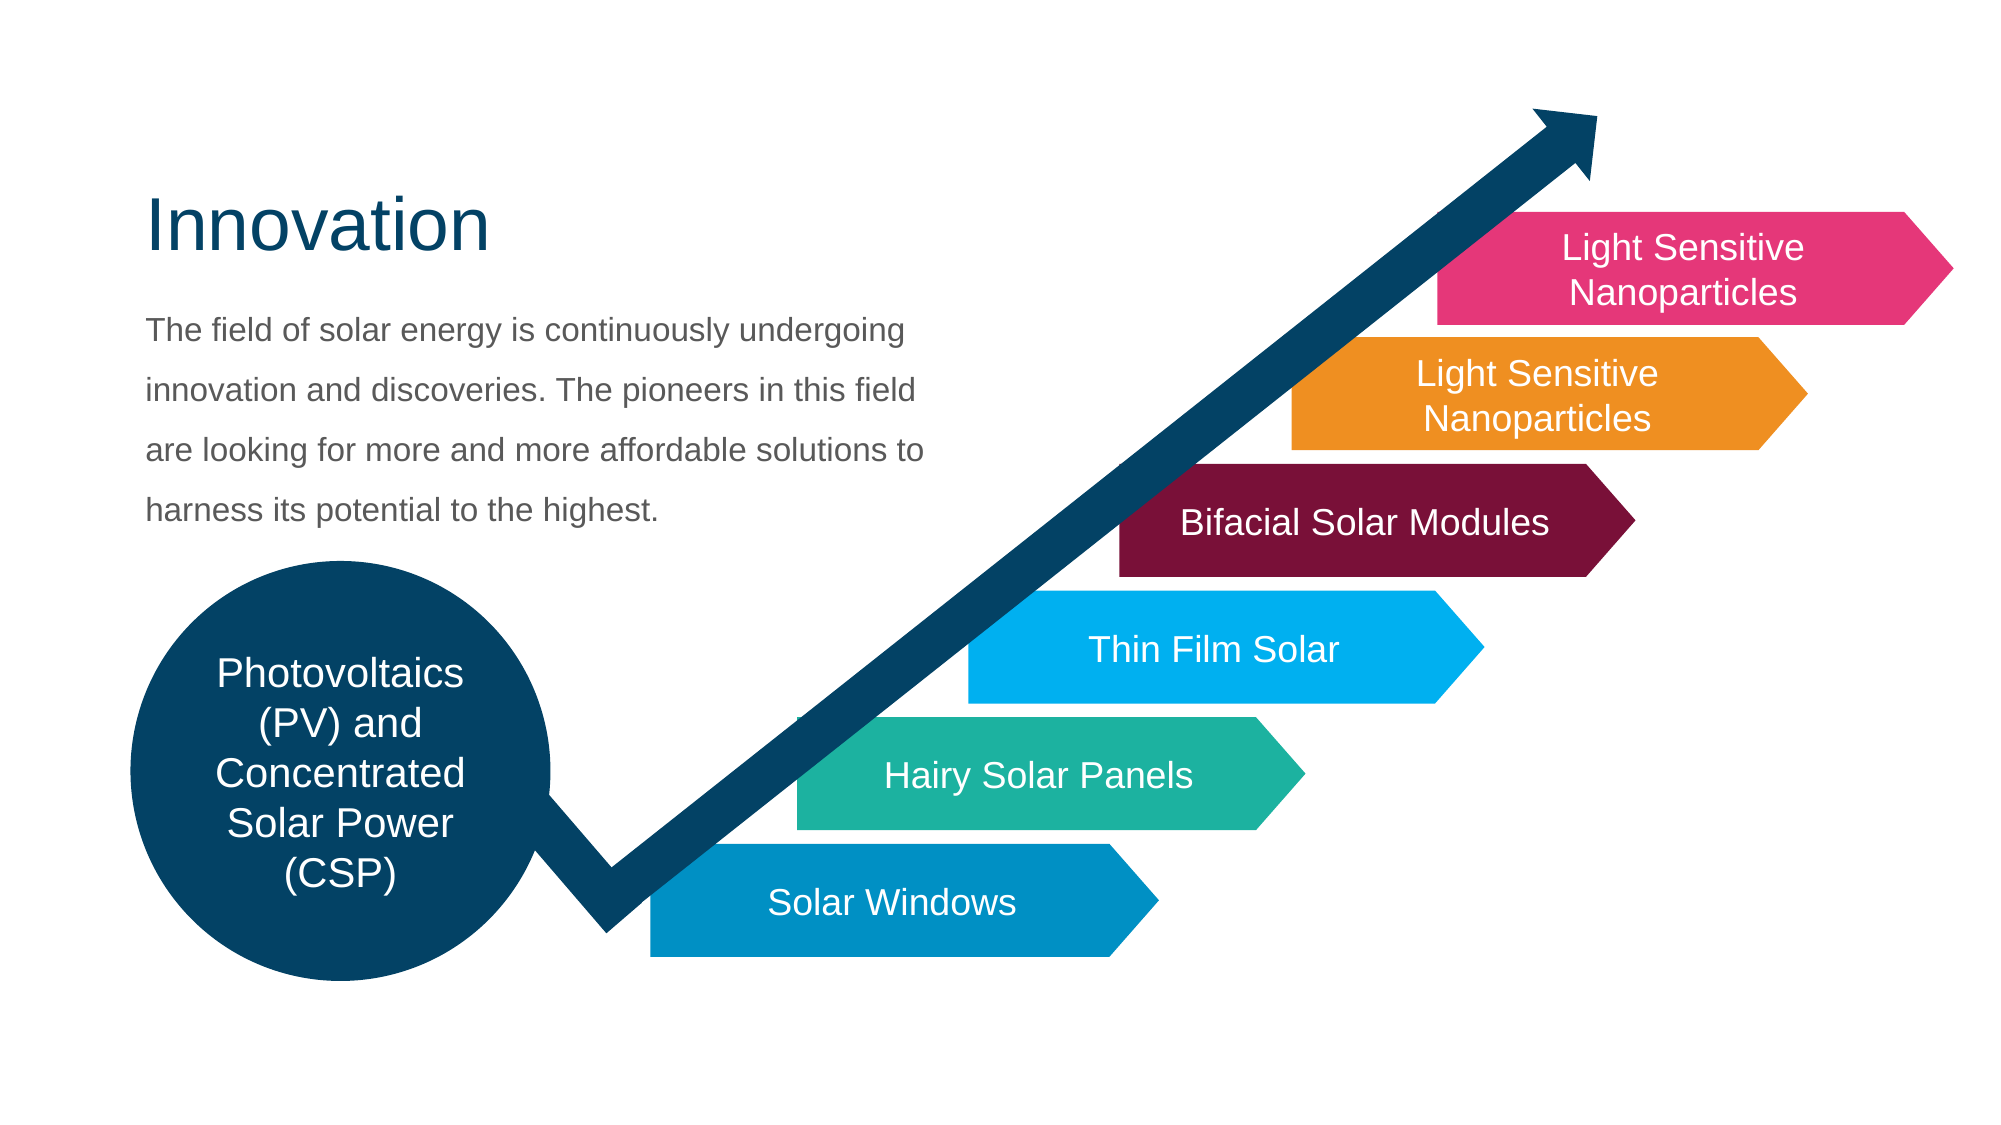

Innovation
Light Sensitive Nanoparticles
The field of solar energy is continuously undergoing innovation and discoveries. The pioneers in this field are looking for more and more affordable solutions to harness its potential to the highest.
Light Sensitive Nanoparticles
Bifacial Solar Modules
Photovoltaics (PV) and Concentrated Solar Power (CSP)
Thin Film Solar
Hairy Solar Panels
Solar Windows